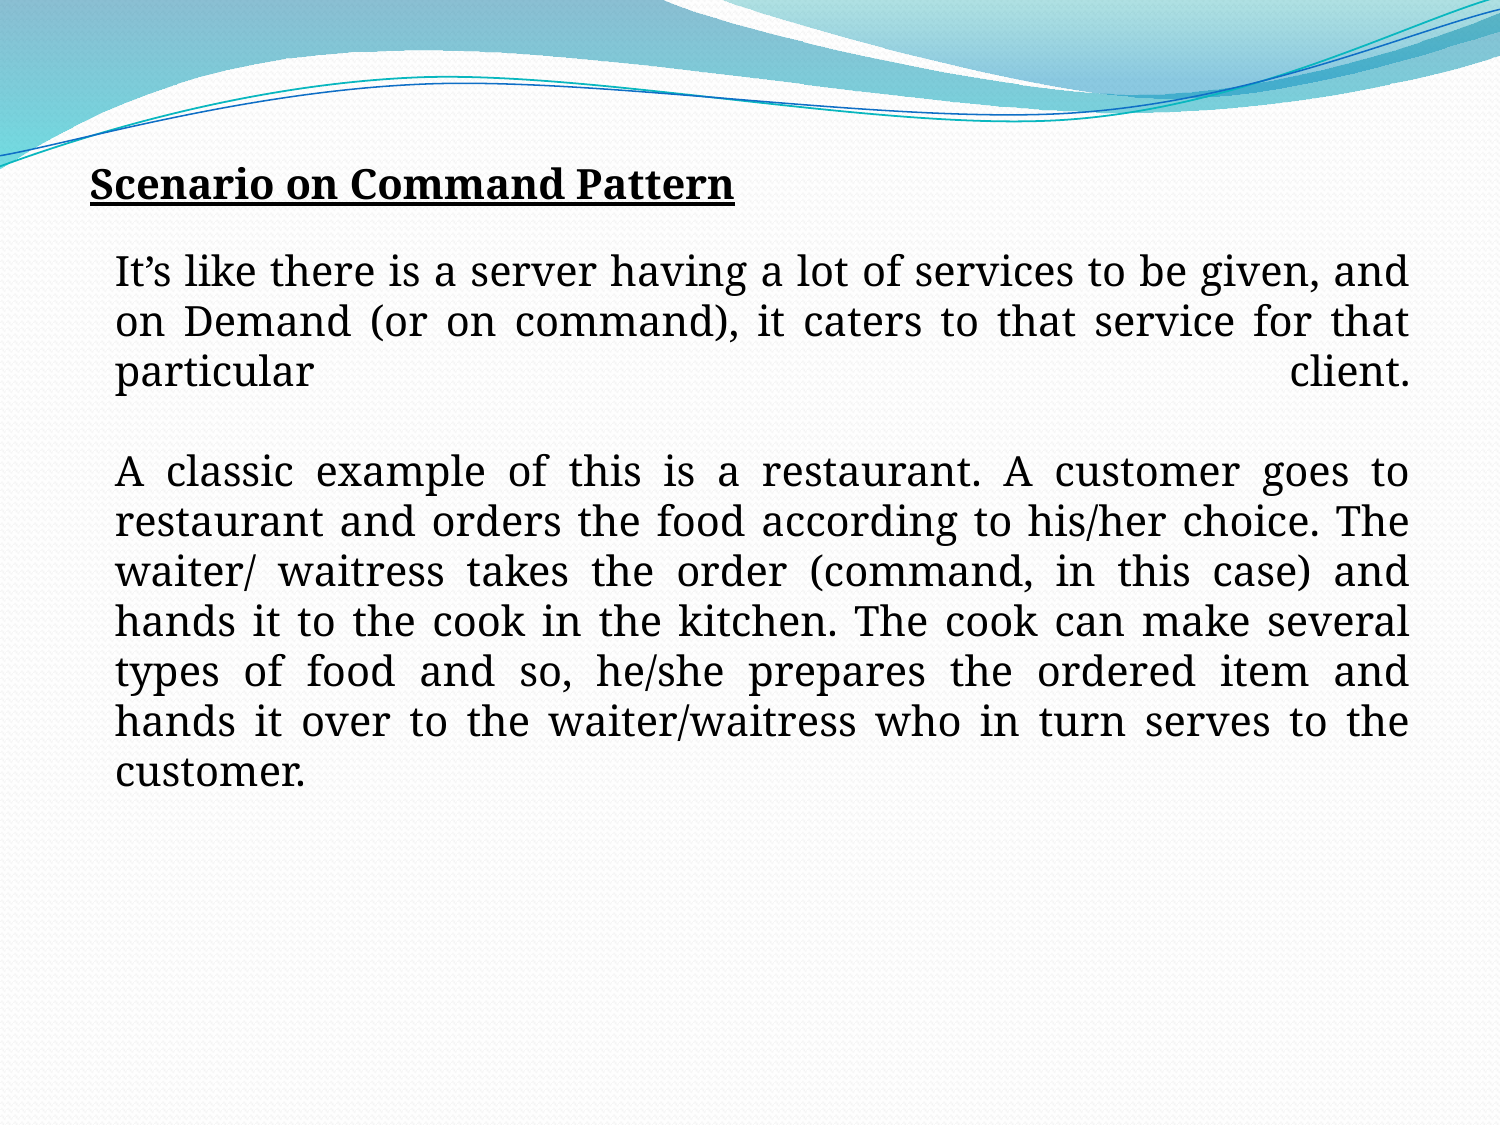

Scenario on Command Pattern
It’s like there is a server having a lot of services to be given, and on Demand (or on command), it caters to that service for that particular client.
A classic example of this is a restaurant. A customer goes to restaurant and orders the food according to his/her choice. The waiter/ waitress takes the order (command, in this case) and hands it to the cook in the kitchen. The cook can make several types of food and so, he/she prepares the ordered item and hands it over to the waiter/waitress who in turn serves to the customer.